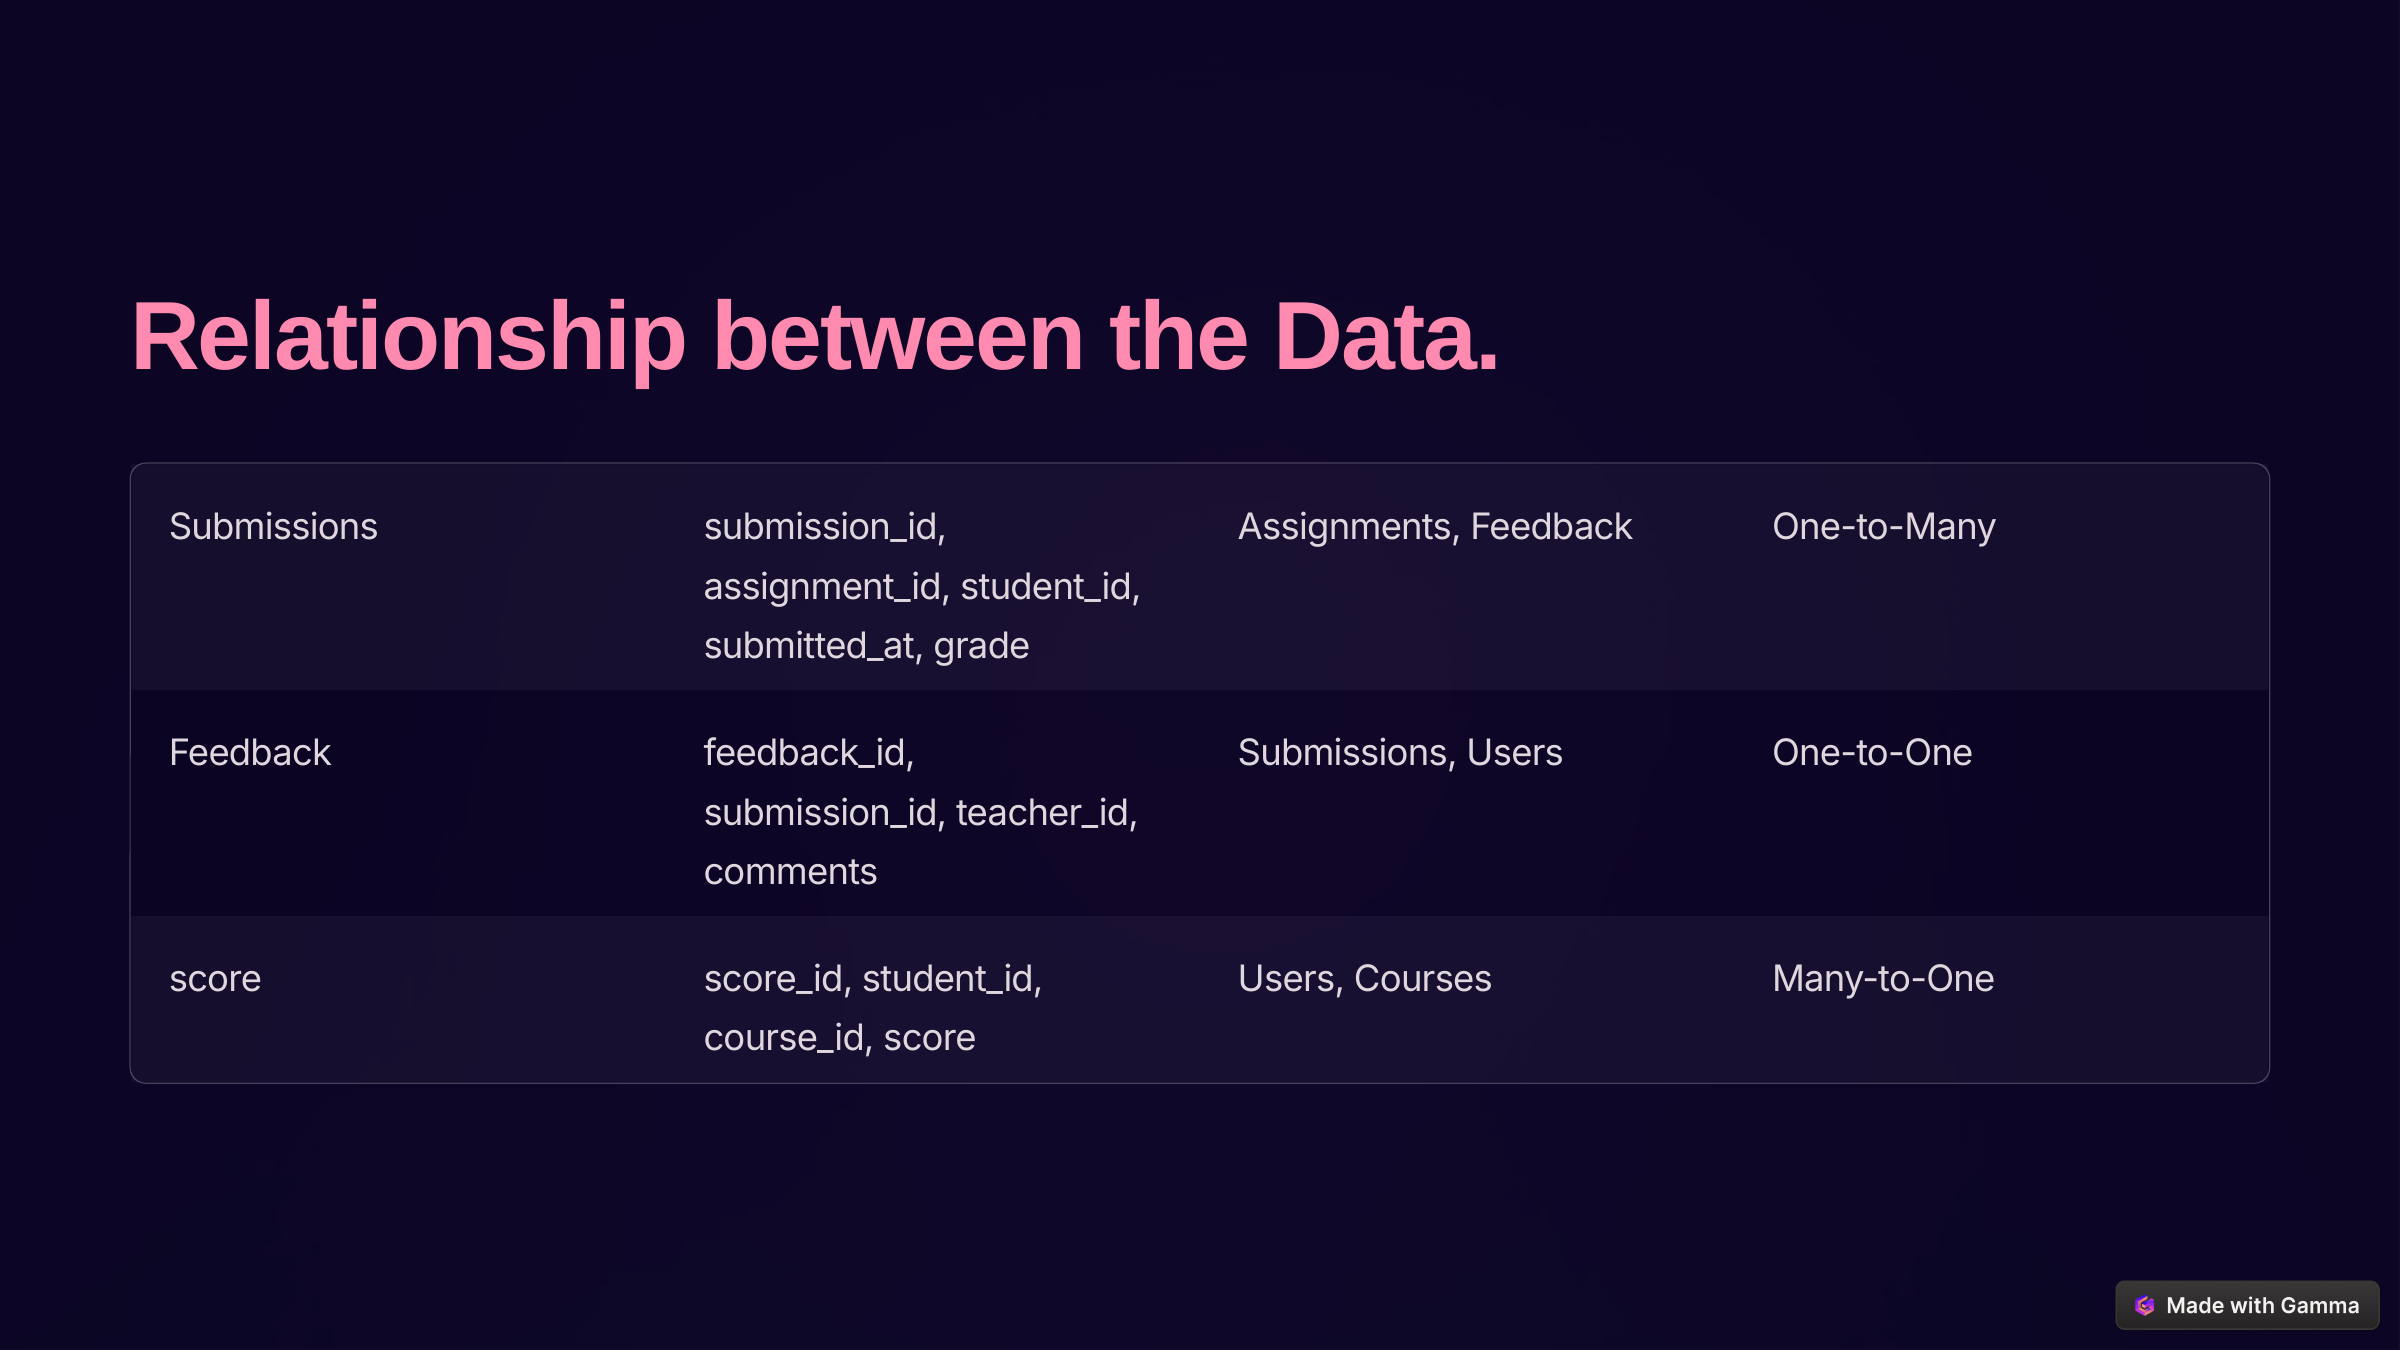

Relationship between the Data.

Submissions
submission_id, assignment_id, student_id, submitted_at, grade
Assignments, Feedback
One-to-Many

Feedback
feedback_id, submission_id, teacher_id, comments
Submissions, Users
One-to-One

score
score_id, student_id, course_id, score
Users, Courses
Many-to-One